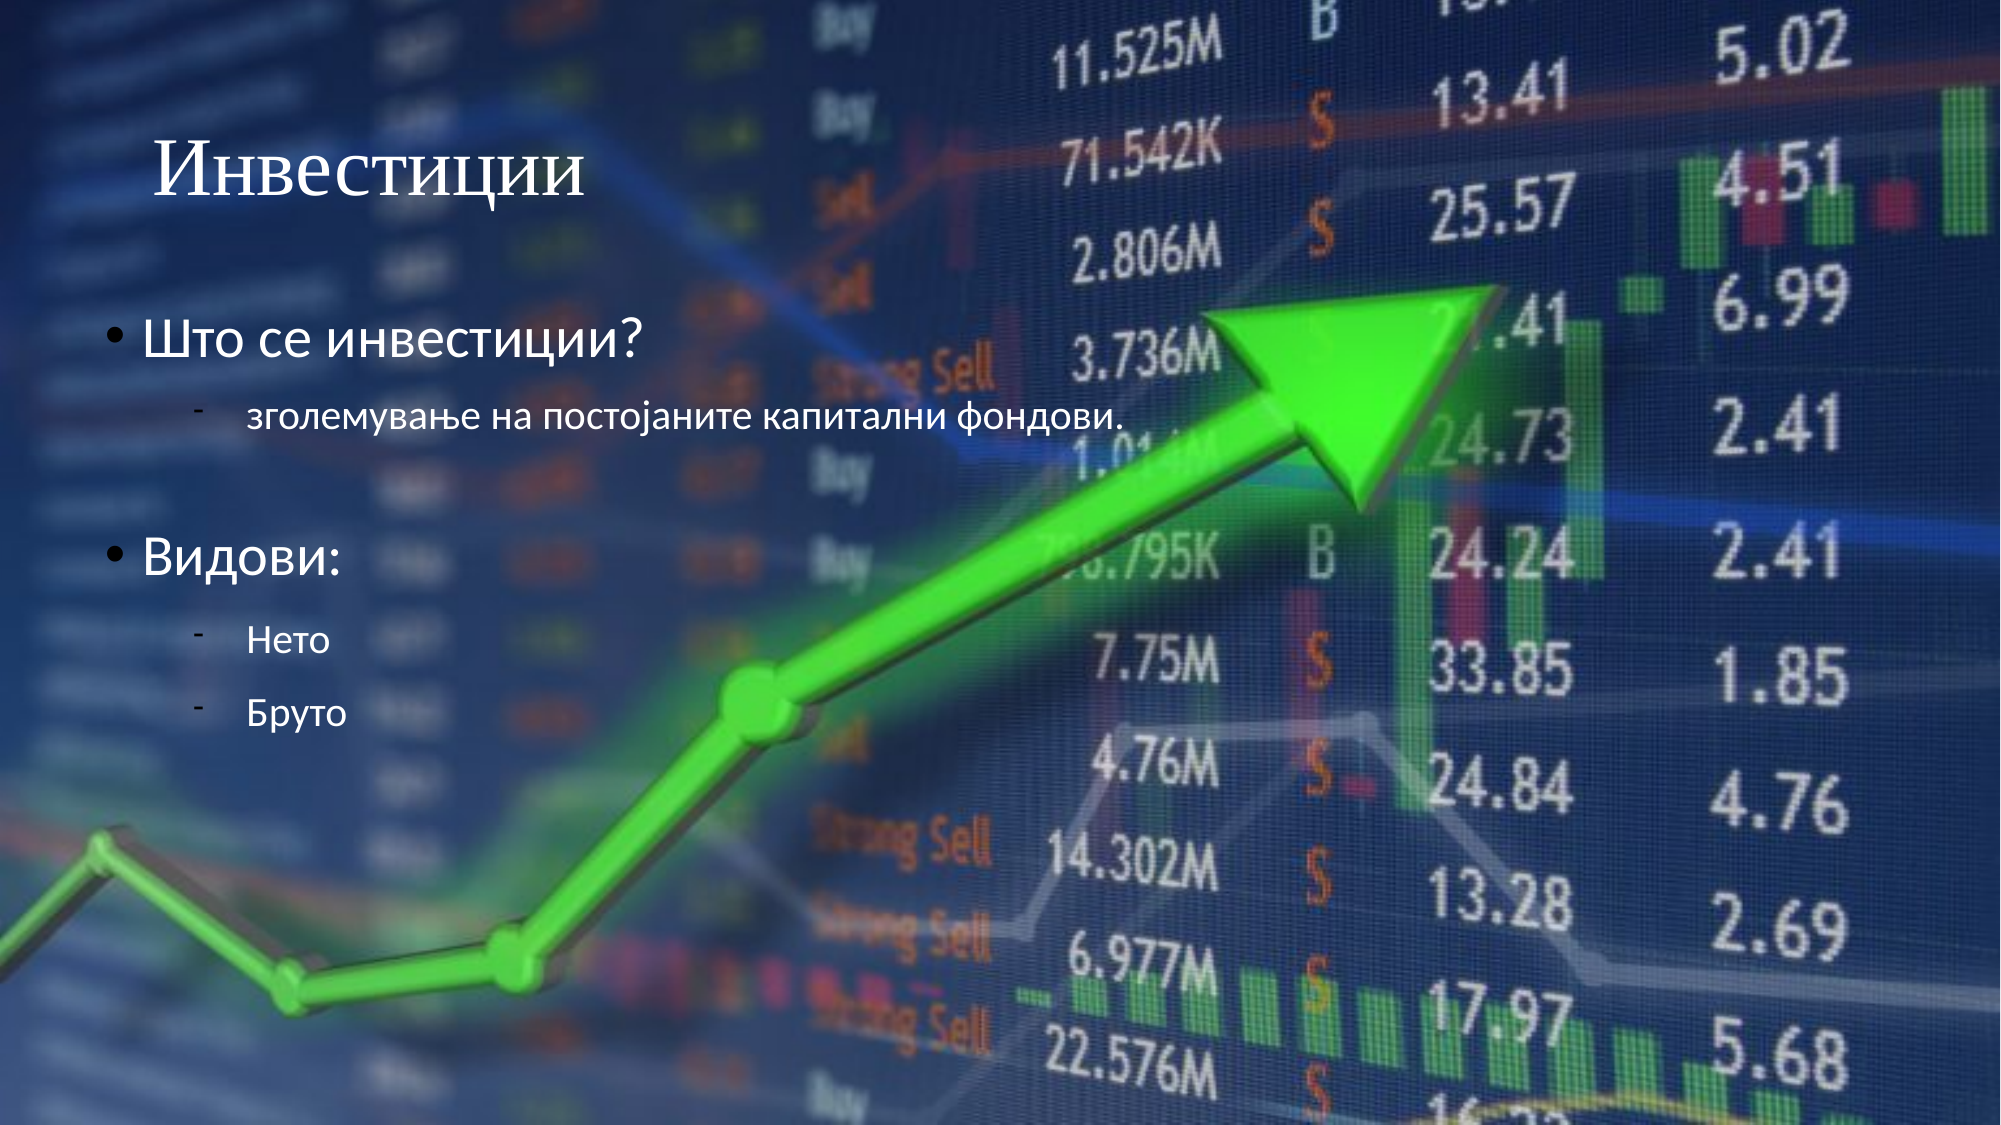

Инвестиции
Што се инвестиции?
зголемување на постојаните капитални фондови.

Видови:
Нето
Бруто